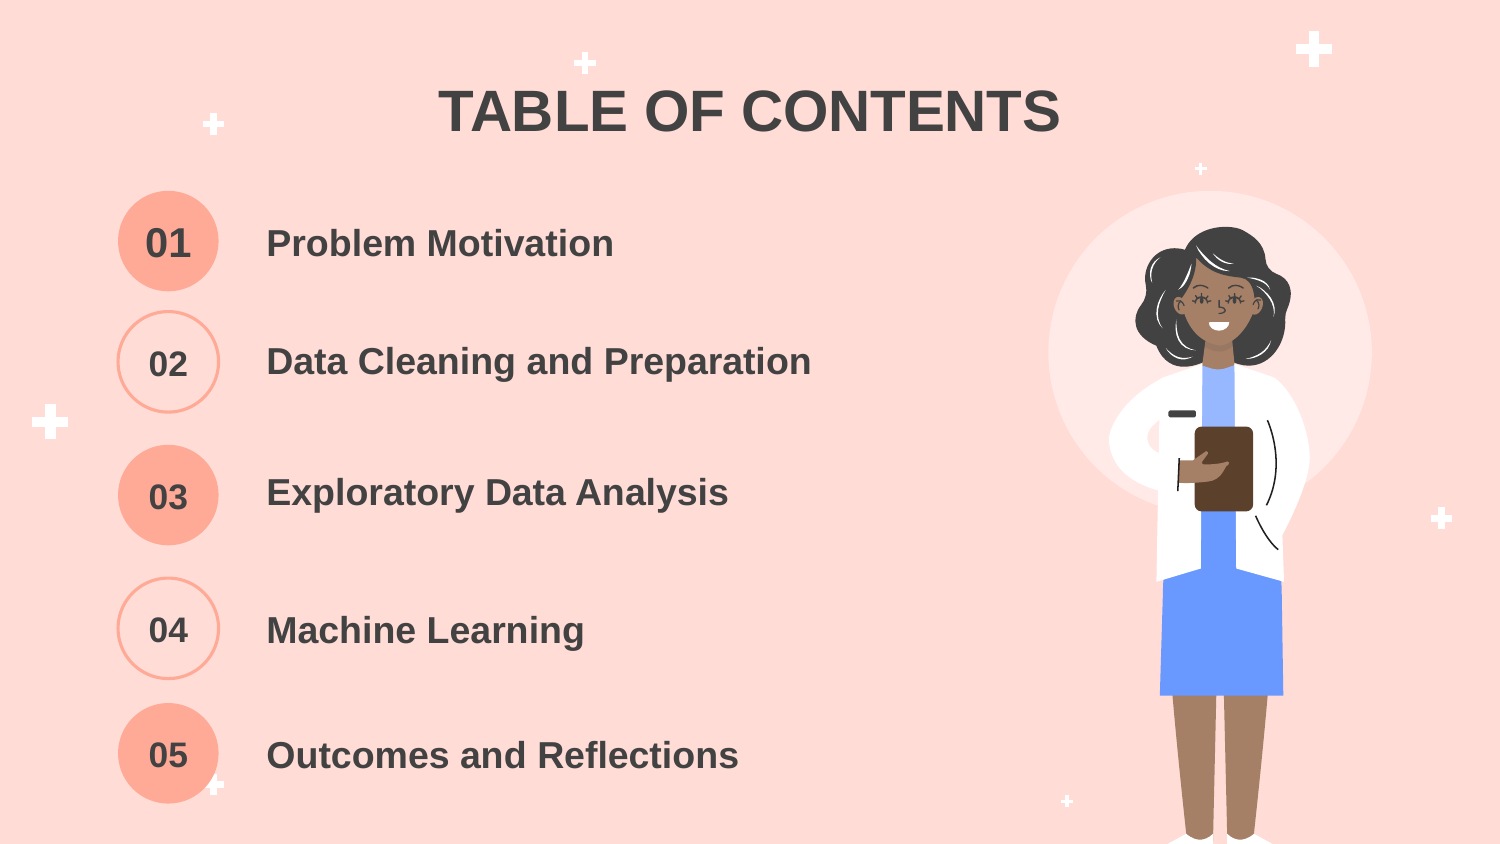

# TABLE OF CONTENTS

Problem Motivation
01

Data Cleaning and Preparation
02

Exploratory Data Analysis
03

04
Machine Learning

05
Outcomes and Reflections